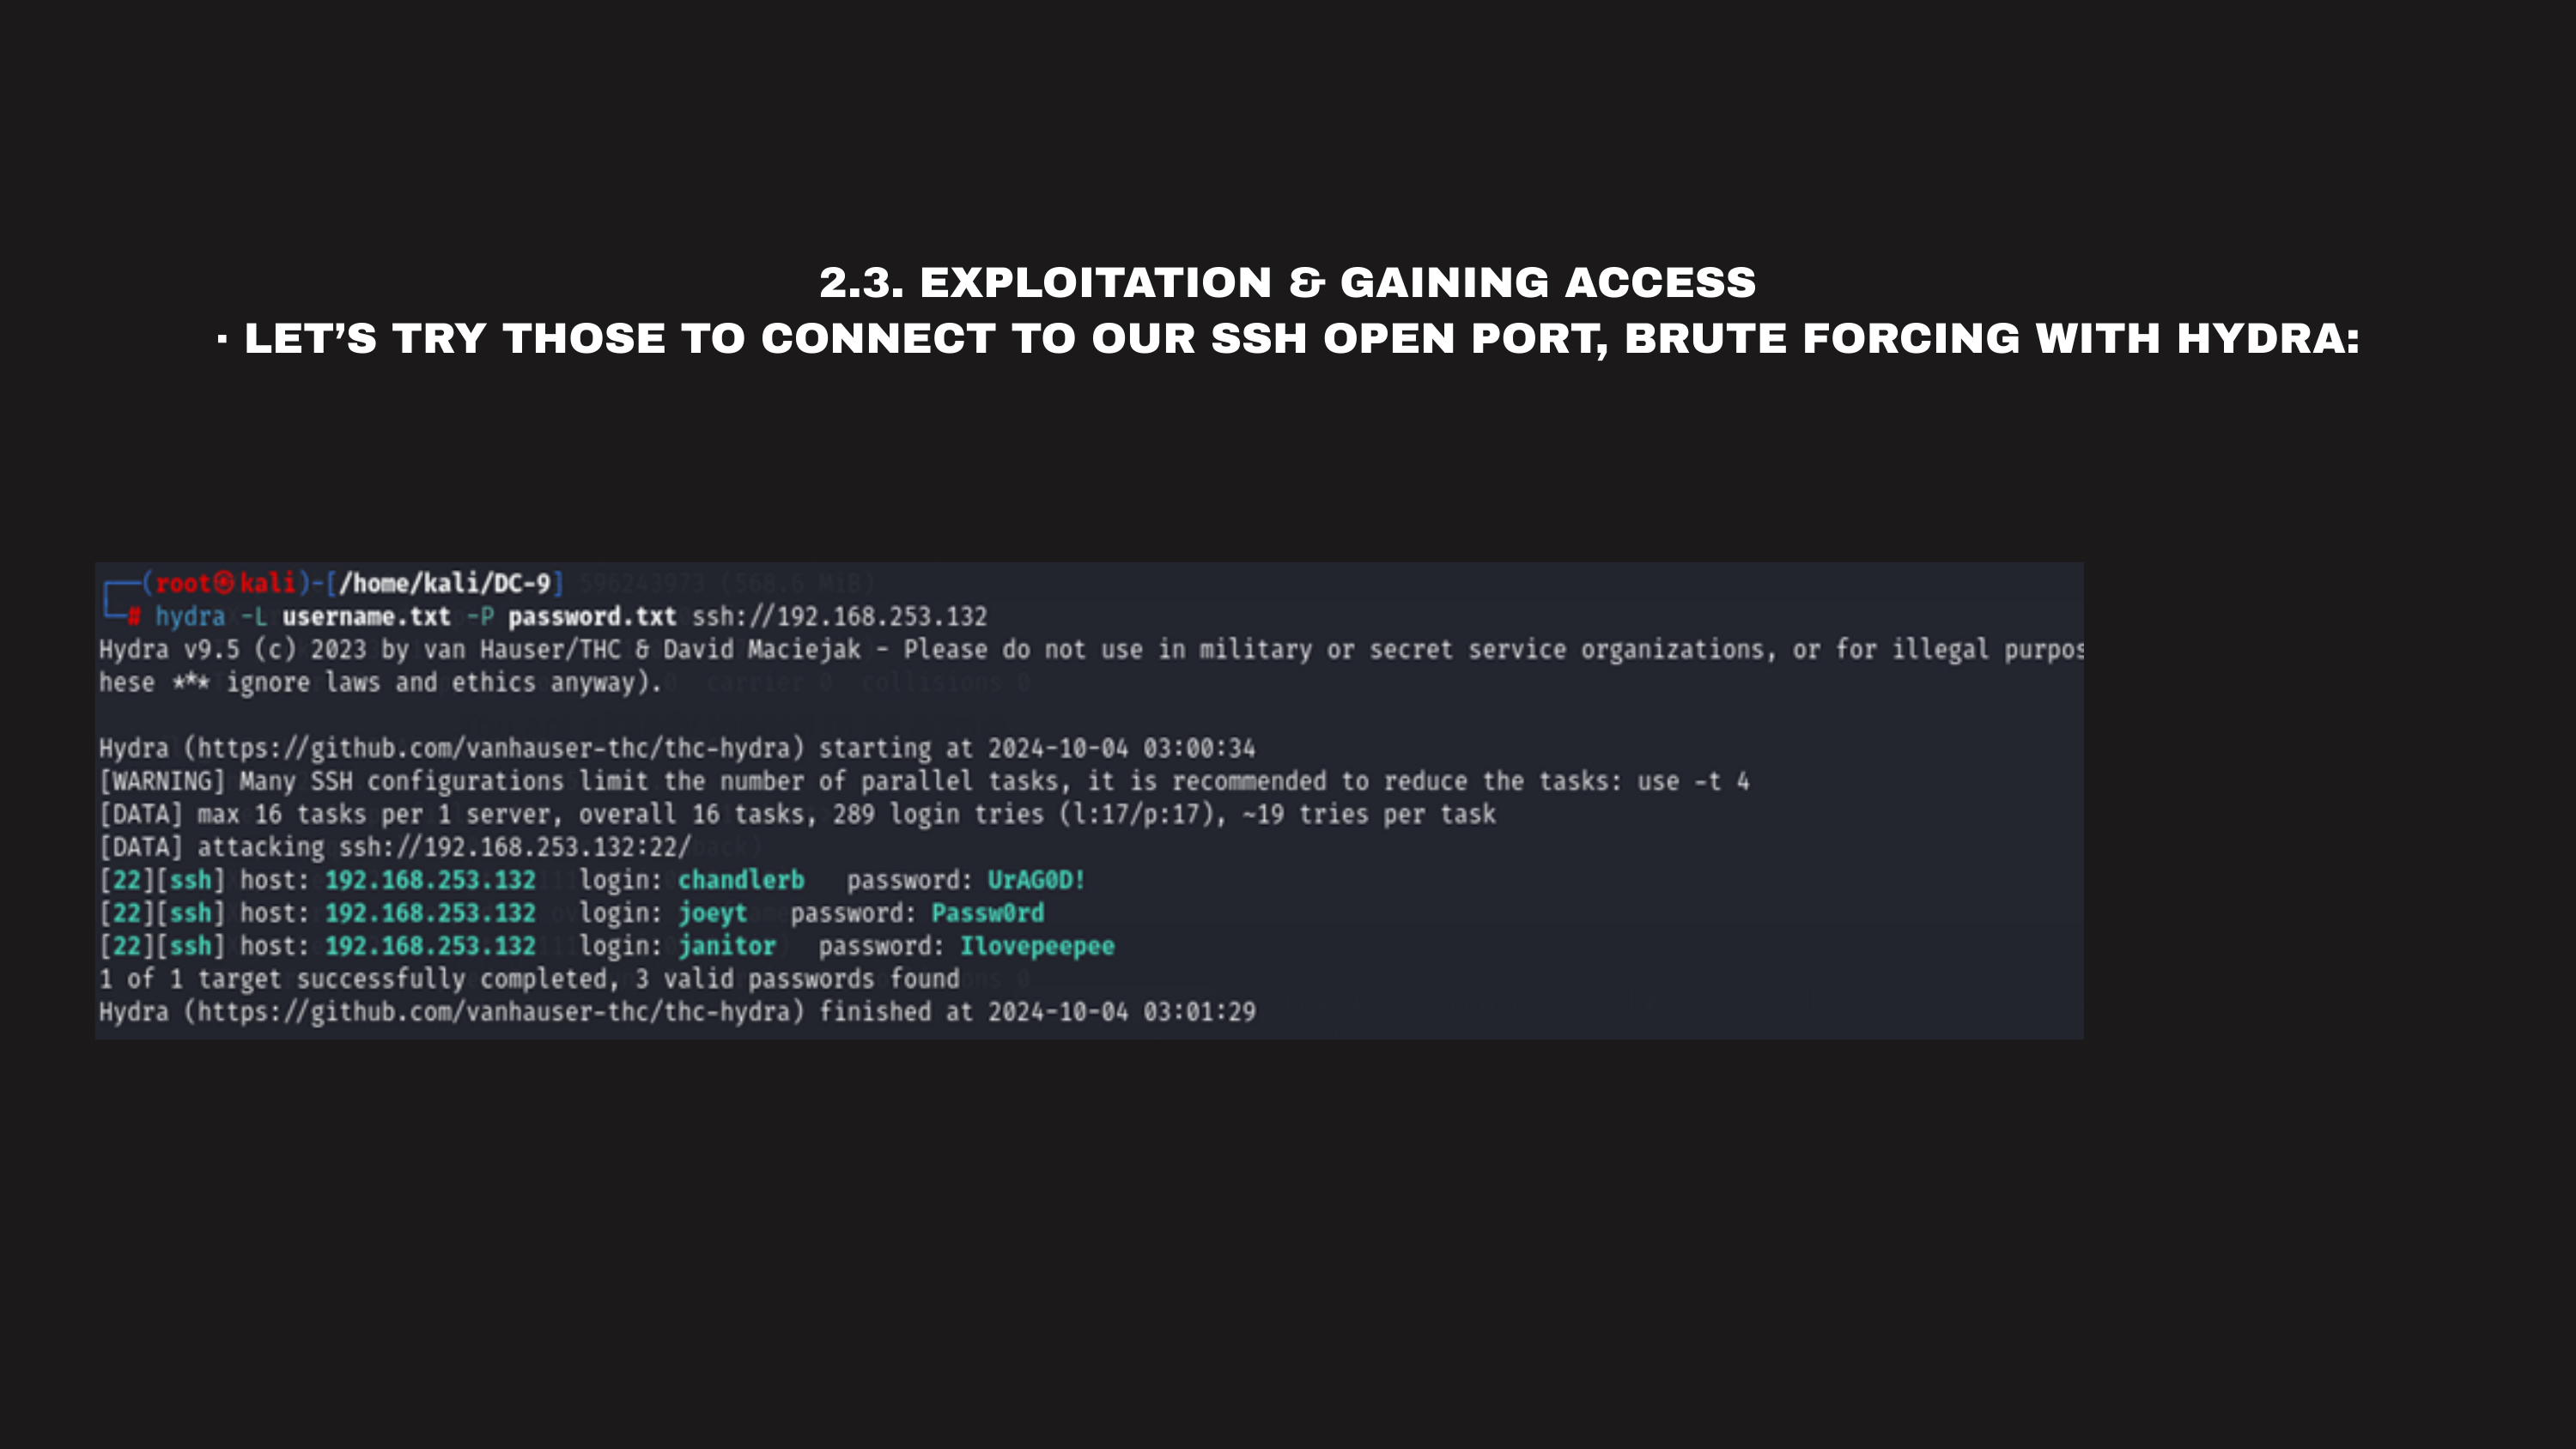

2.3. EXPLOITATION & GAINING ACCESS
· LET’S TRY THOSE TO CONNECT TO OUR SSH OPEN PORT, BRUTE FORCING WITH HYDRA: